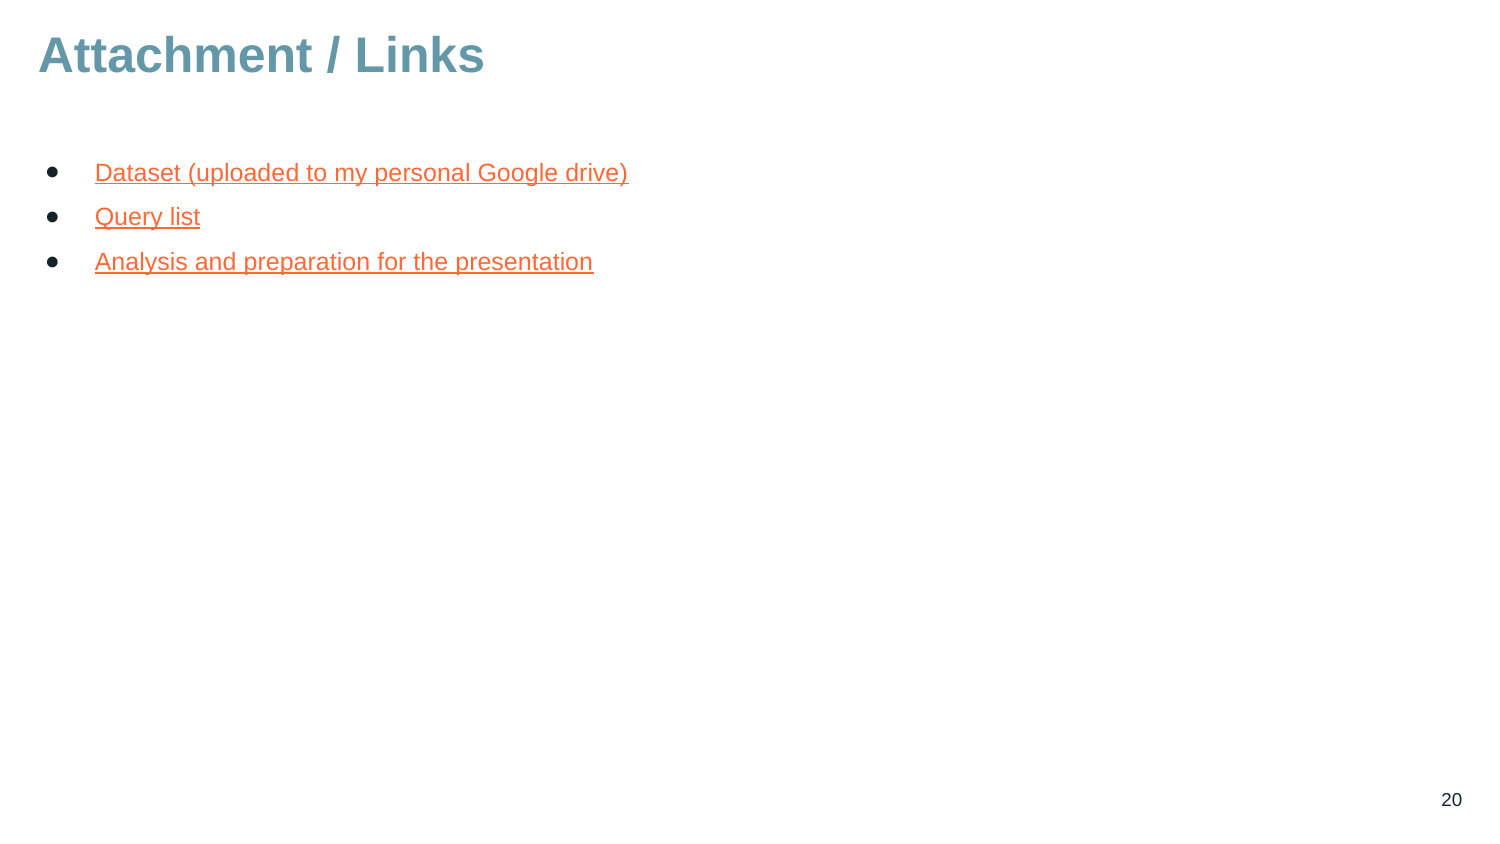

# Attachment / Links
Dataset (uploaded to my personal Google drive)
Query list
Analysis and preparation for the presentation